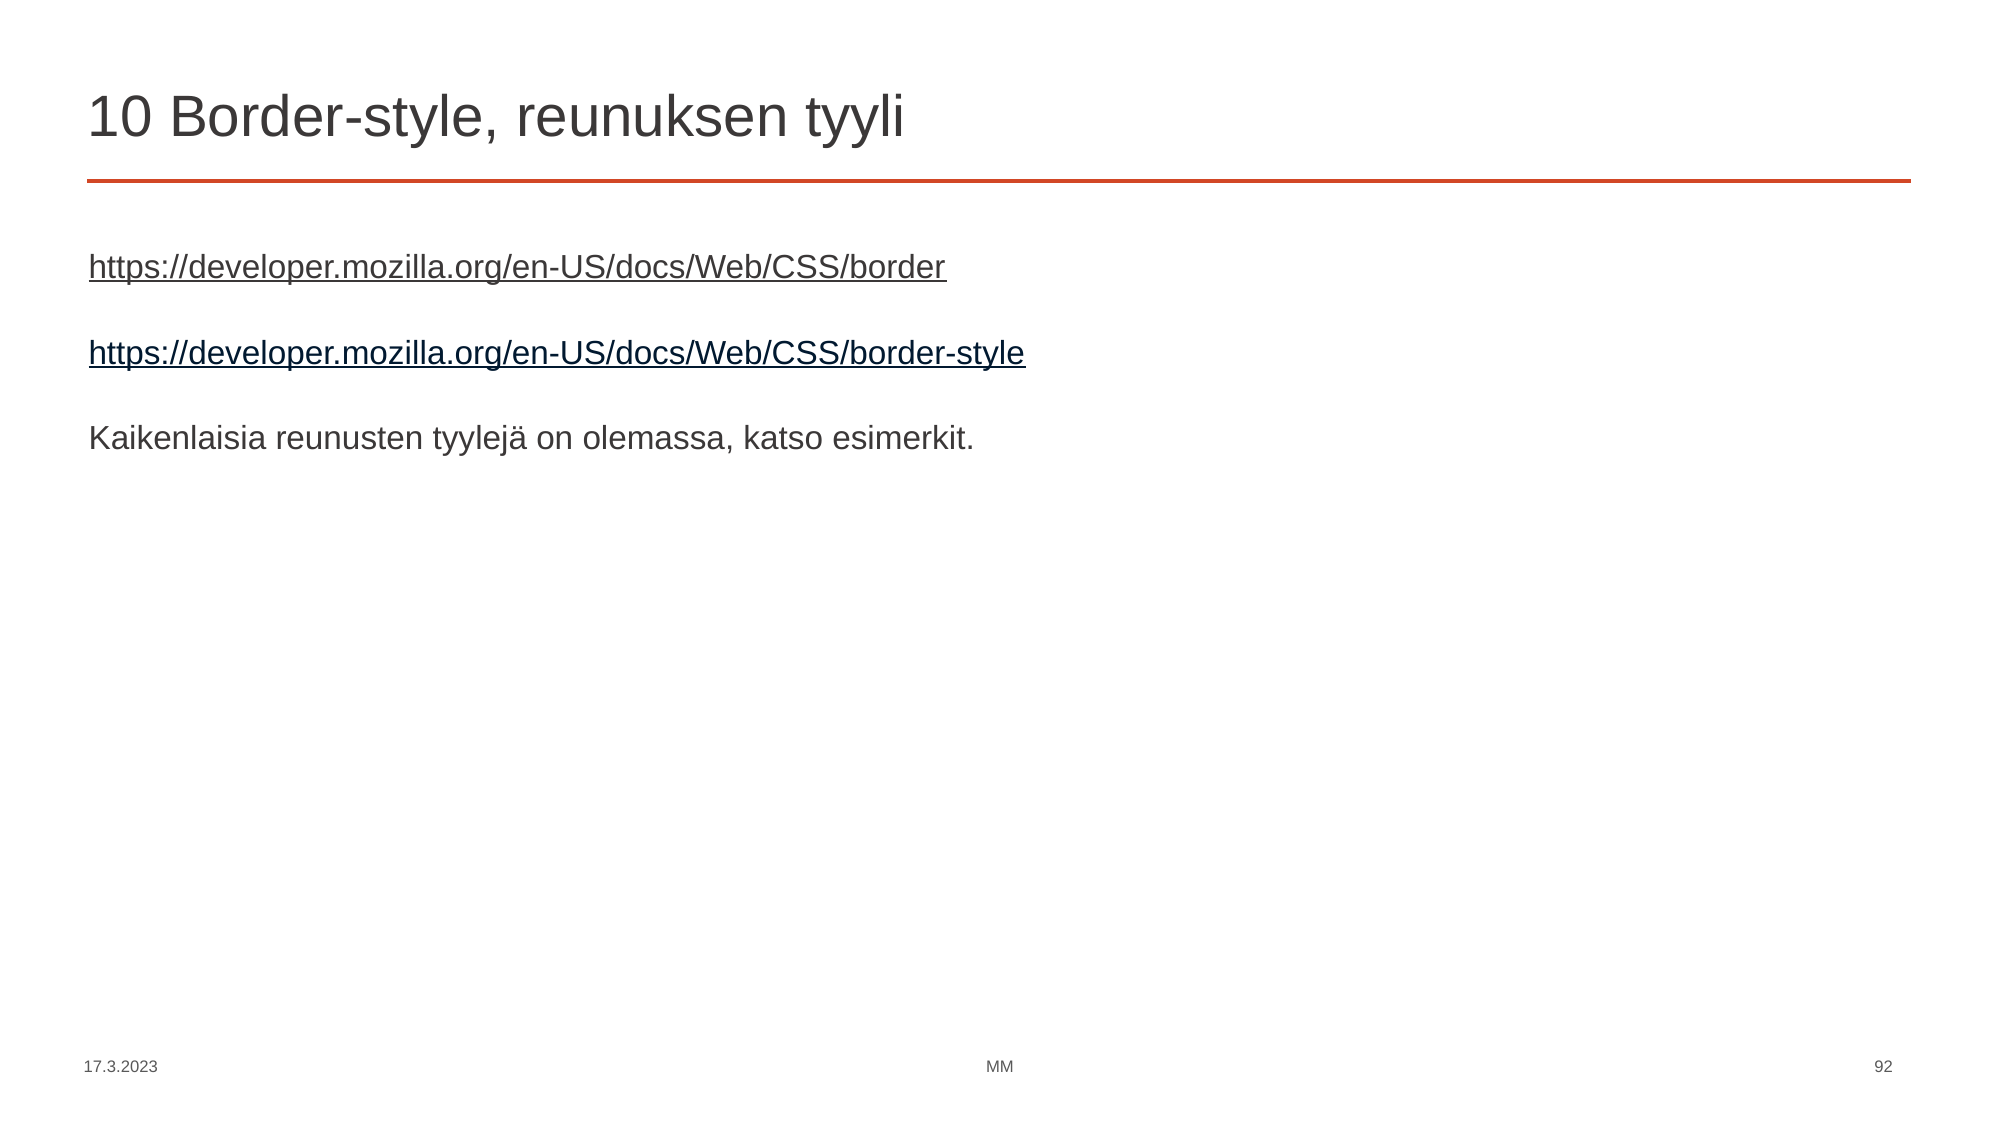

# 10 Border-style, reunuksen tyyli
https://developer.mozilla.org/en-US/docs/Web/CSS/border
https://developer.mozilla.org/en-US/docs/Web/CSS/border-style
Kaikenlaisia reunusten tyylejä on olemassa, katso esimerkit.
17.3.2023
MM
92